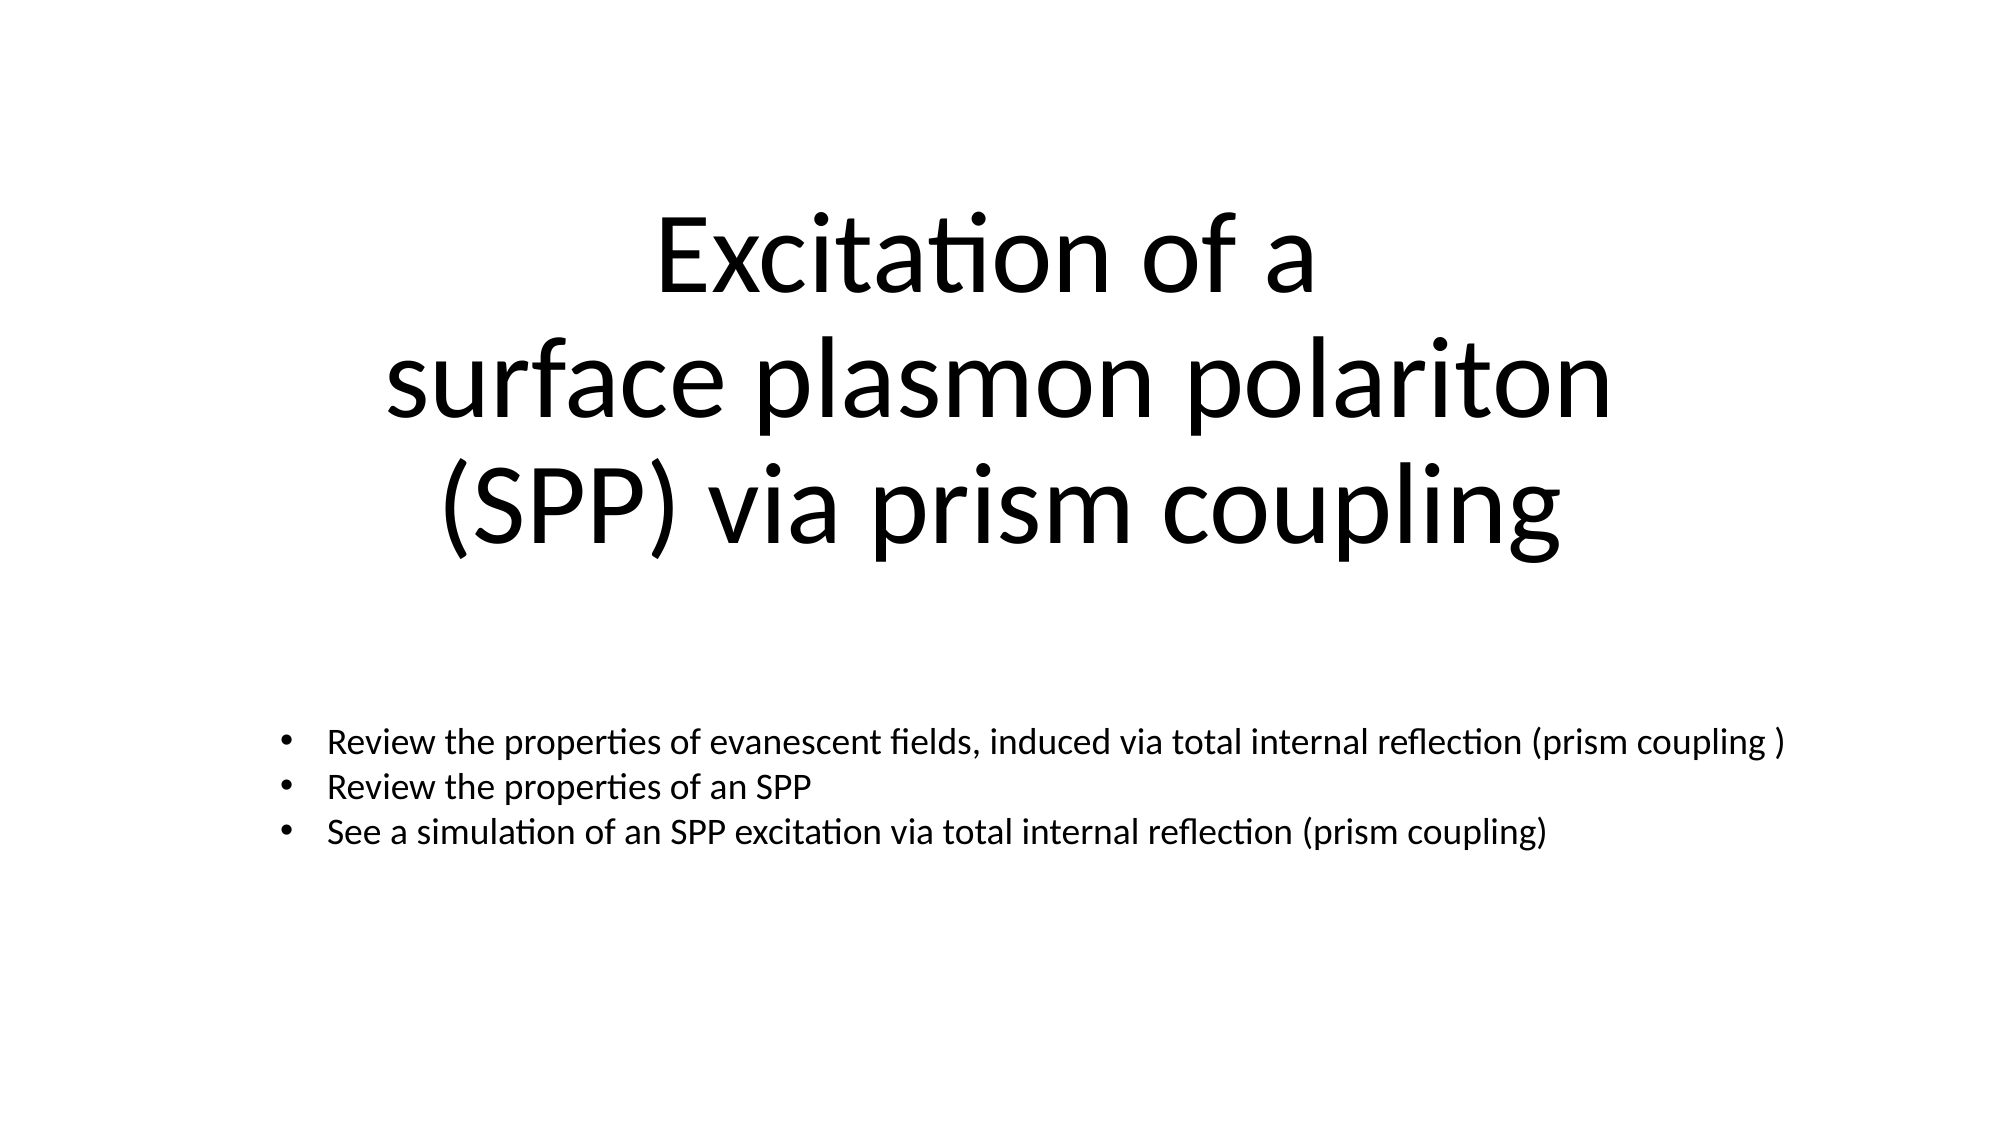

# Excitation of a surface plasmon polariton (SPP) via prism coupling
Review the properties of evanescent fields, induced via total internal reflection (prism coupling )
Review the properties of an SPP
See a simulation of an SPP excitation via total internal reflection (prism coupling)